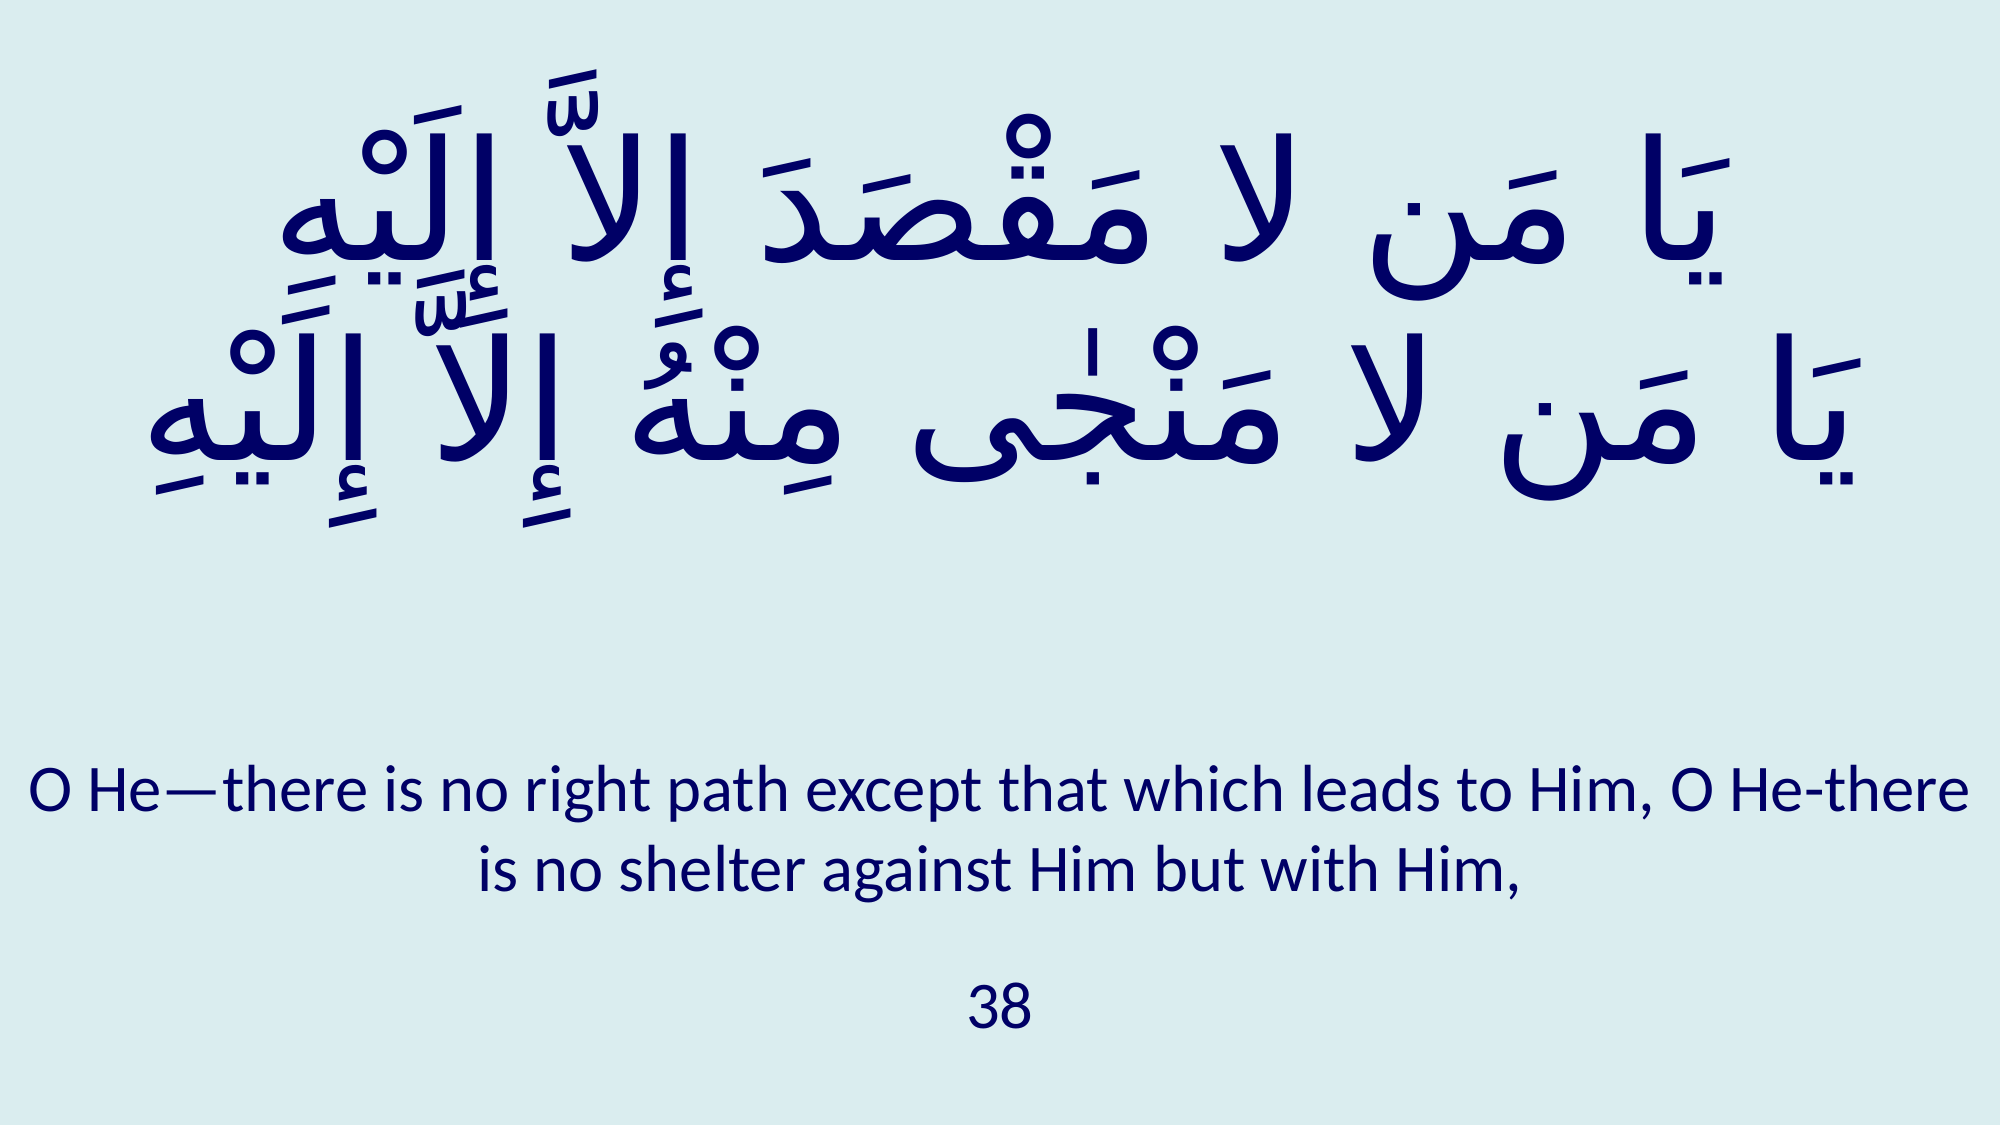

# يَا مَن لا مَقْصَدَ إِلاَّ إِلَيْهِ يَا مَن لا مَنْجٰى مِنْهُ إِلاَّ إِلَيْهِ
O He—there is no right path except that which leads to Him, O He-there is no shelter against Him but with Him,
38